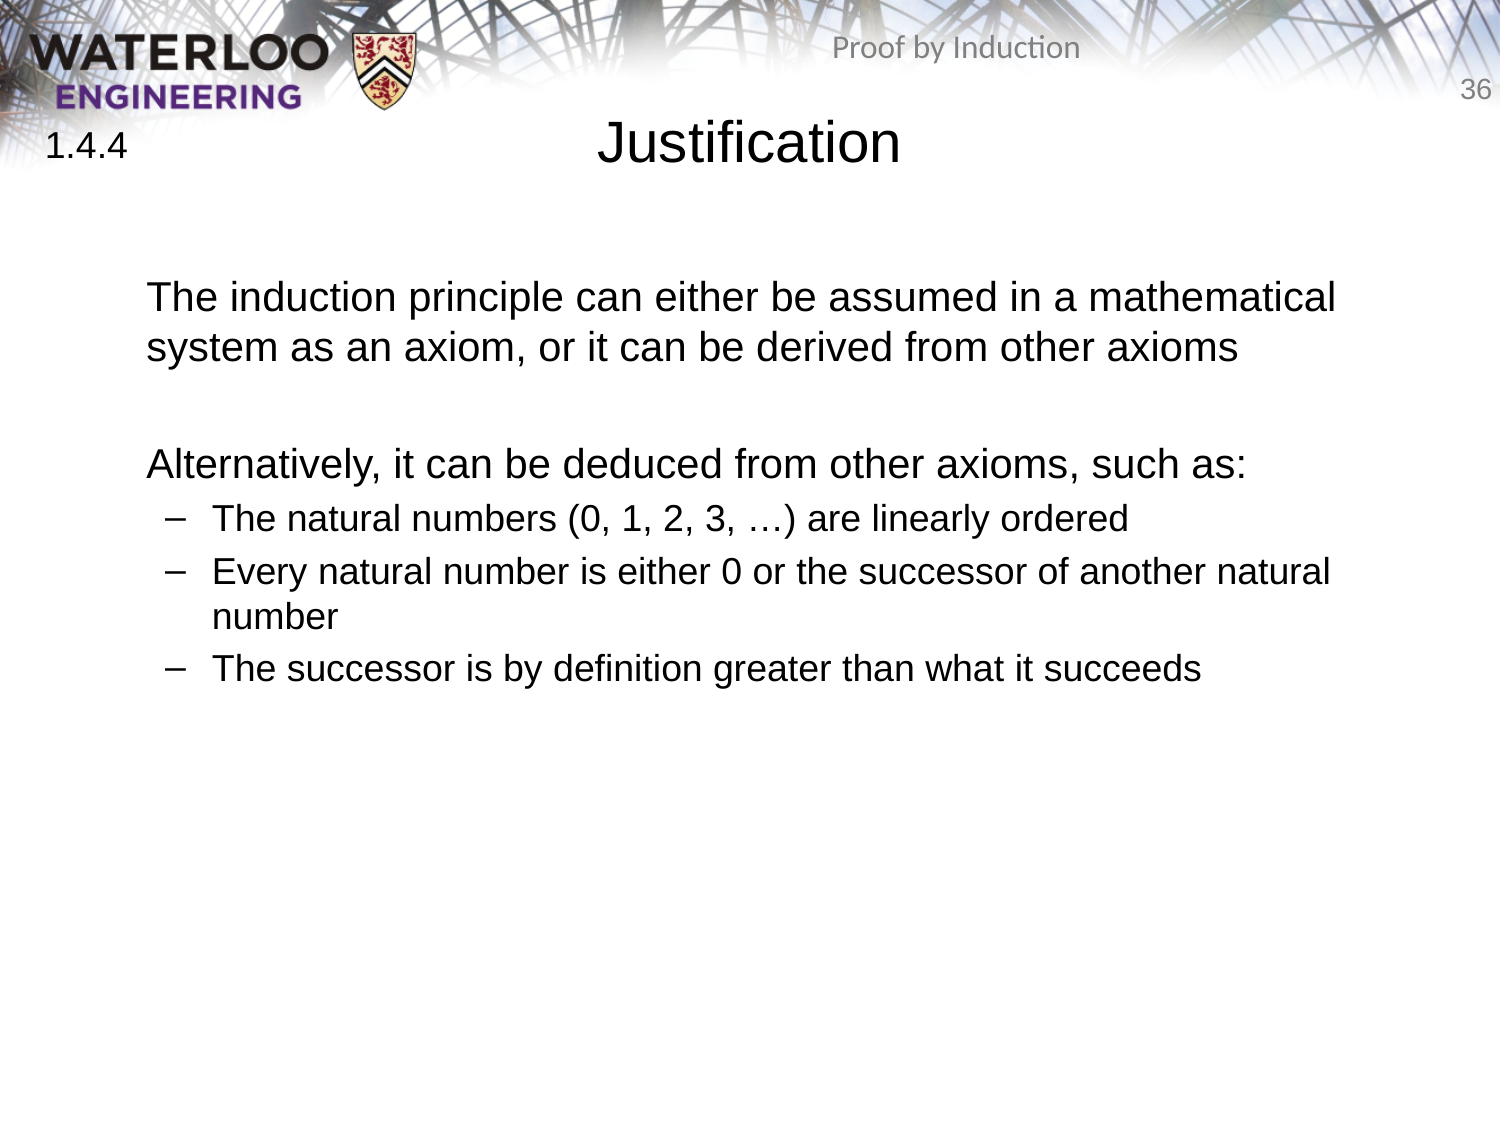

# Justification
1.4.4
	The induction principle can either be assumed in a mathematical system as an axiom, or it can be derived from other axioms

	Alternatively, it can be deduced from other axioms, such as:
The natural numbers (0, 1, 2, 3, …) are linearly ordered
Every natural number is either 0 or the successor of another natural number
The successor is by definition greater than what it succeeds